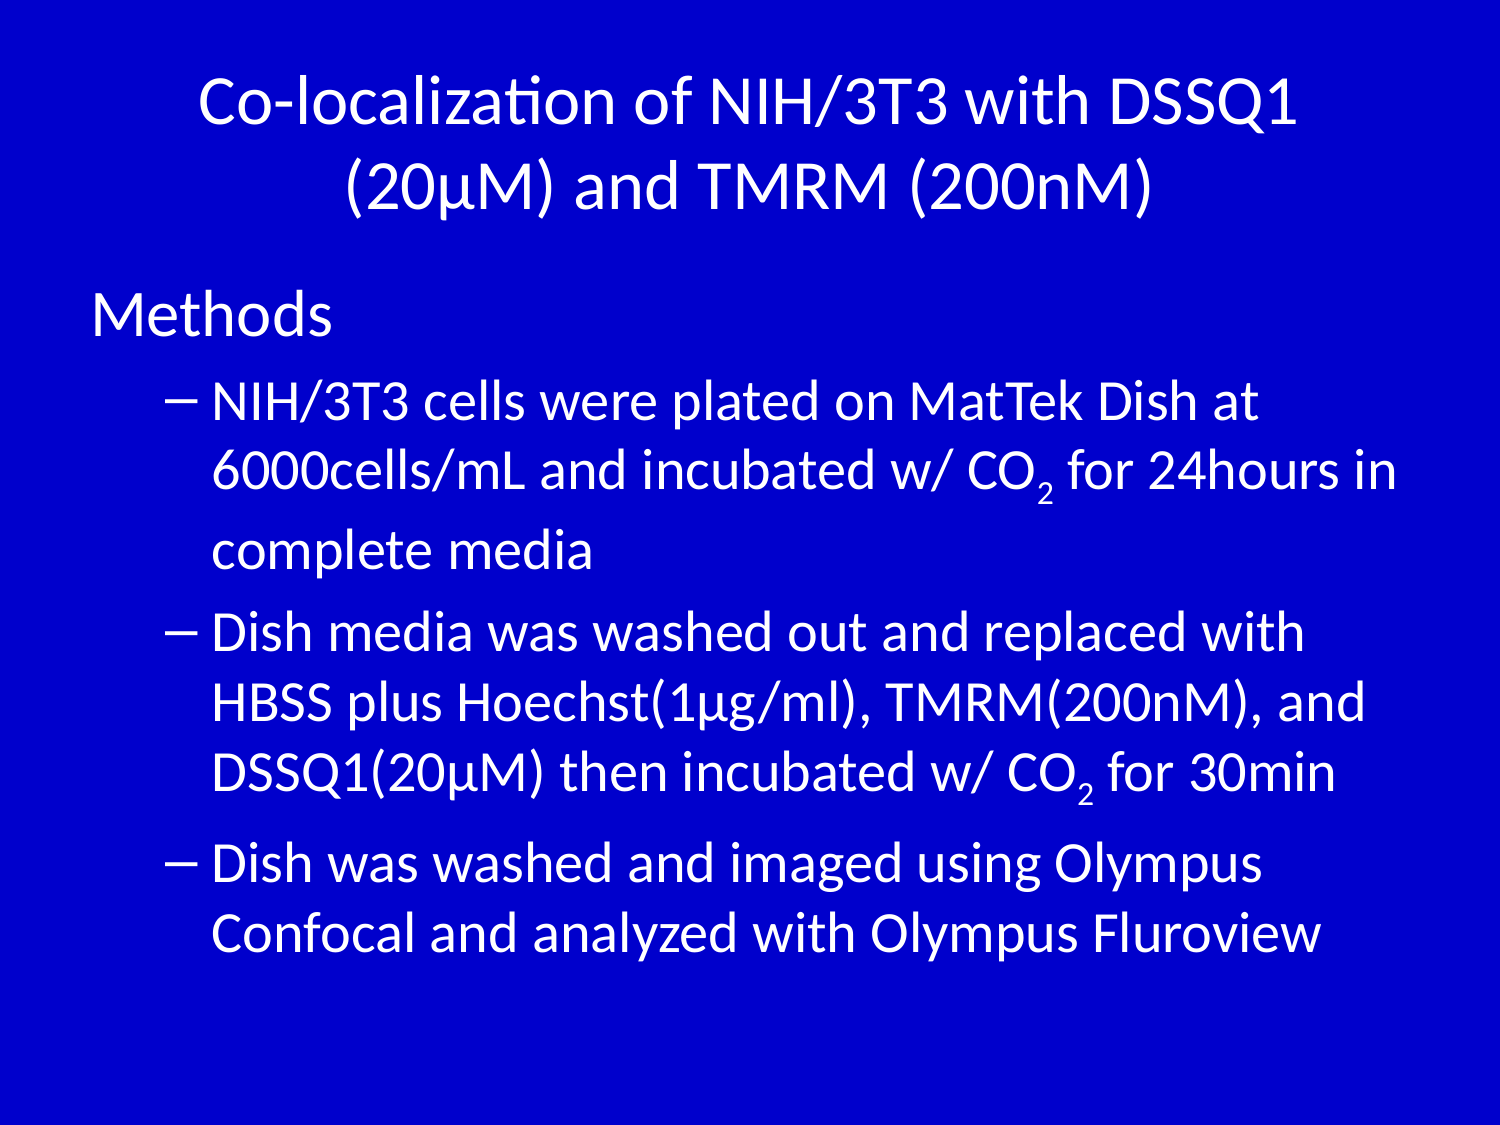

# Co-localization of NIH/3T3 with DSSQ1 (20µM) and TMRM (200nM)
Methods
NIH/3T3 cells were plated on MatTek Dish at 6000cells/mL and incubated w/ CO2 for 24hours in complete media
Dish media was washed out and replaced with HBSS plus Hoechst(1µg/ml), TMRM(200nM), and DSSQ1(20µM) then incubated w/ CO2 for 30min
Dish was washed and imaged using Olympus Confocal and analyzed with Olympus Fluroview